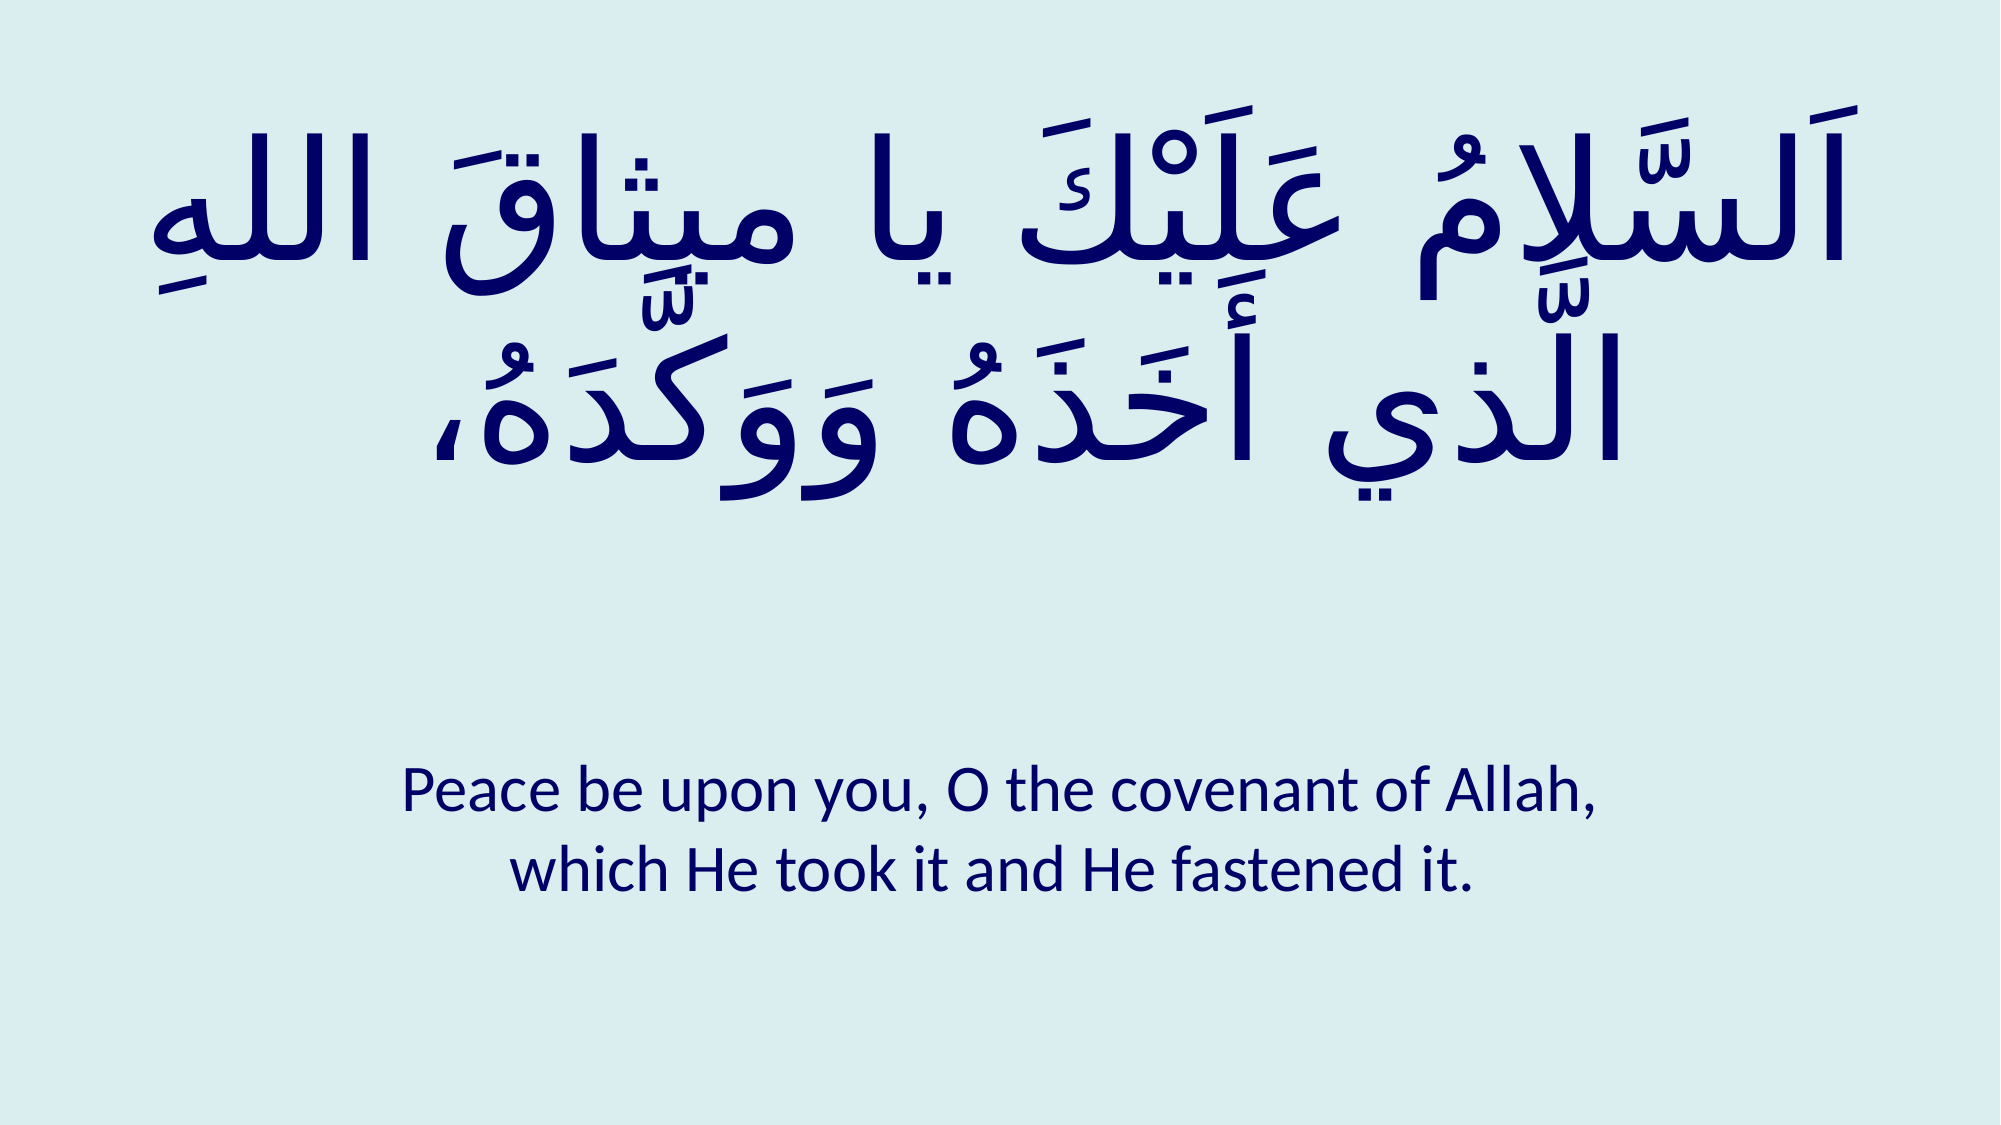

# اَلسَّلامُ عَلَيْكَ يا ميثاقَ اللهِ الَّذي أَخَذَهُ وَوَكَّدَهُ،
Peace be upon you, O the covenant of Allah, which He took it and He fastened it.